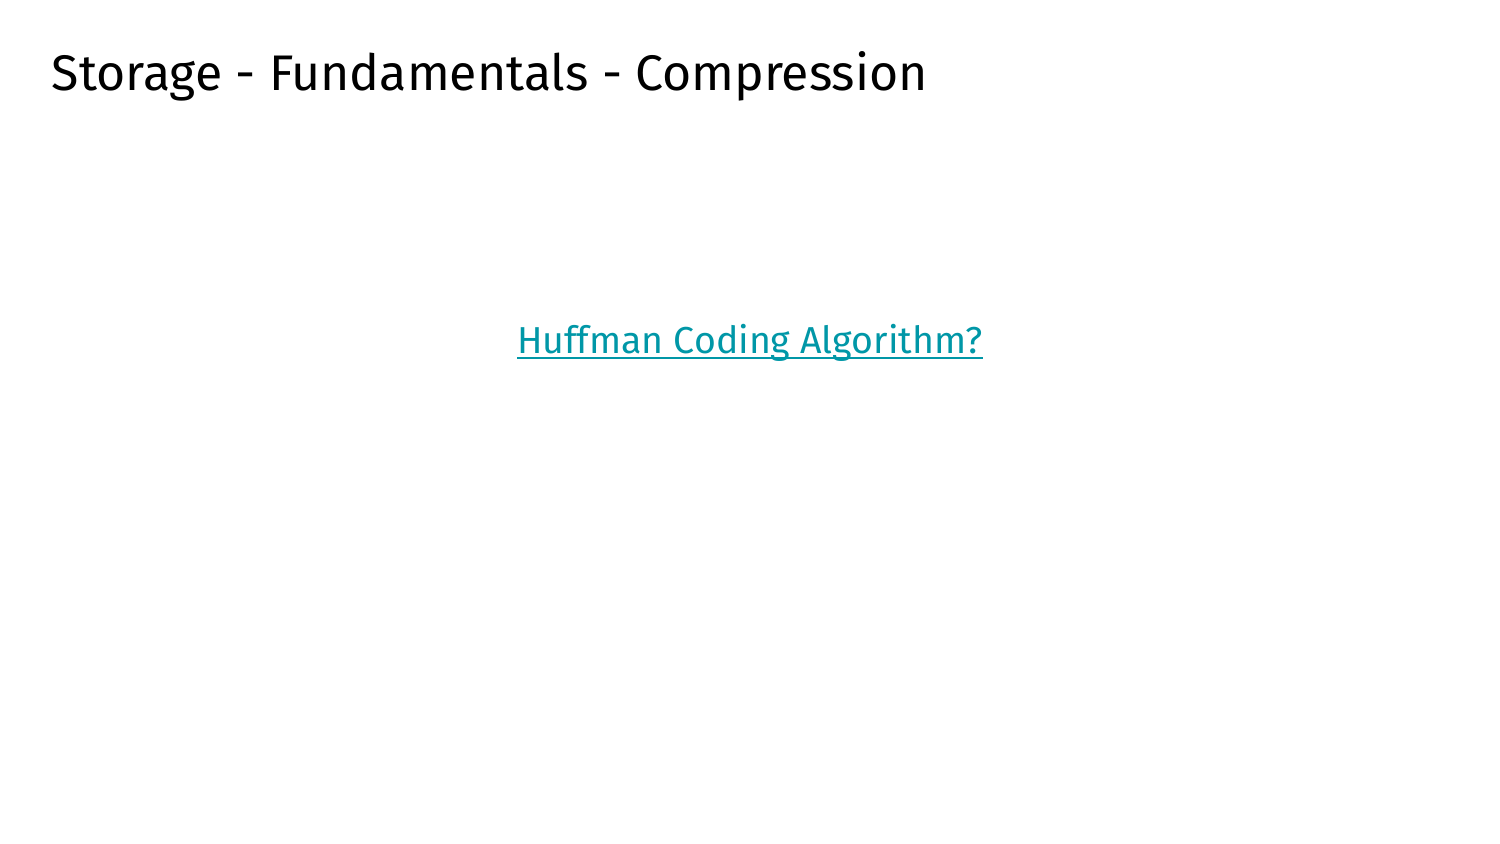

# Storage - Fundamentals - Compression
Huffman Coding Algorithm?